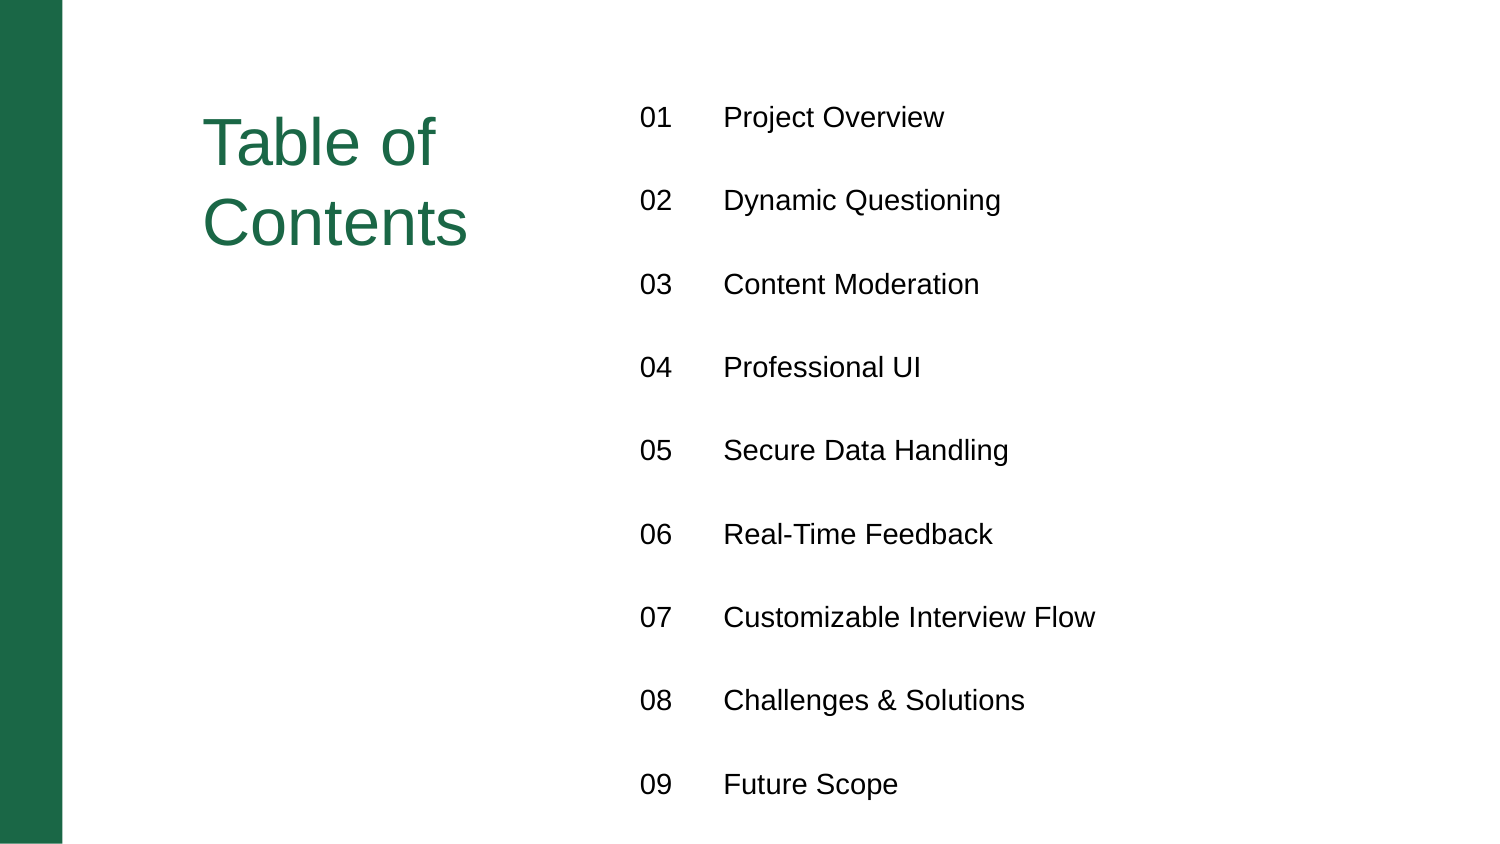

Table of Contents
01
Project Overview
02
Dynamic Questioning
03
Content Moderation
04
Professional UI
05
Secure Data Handling
06
Real-Time Feedback
07
Customizable Interview Flow
08
Challenges & Solutions
09
Future Scope